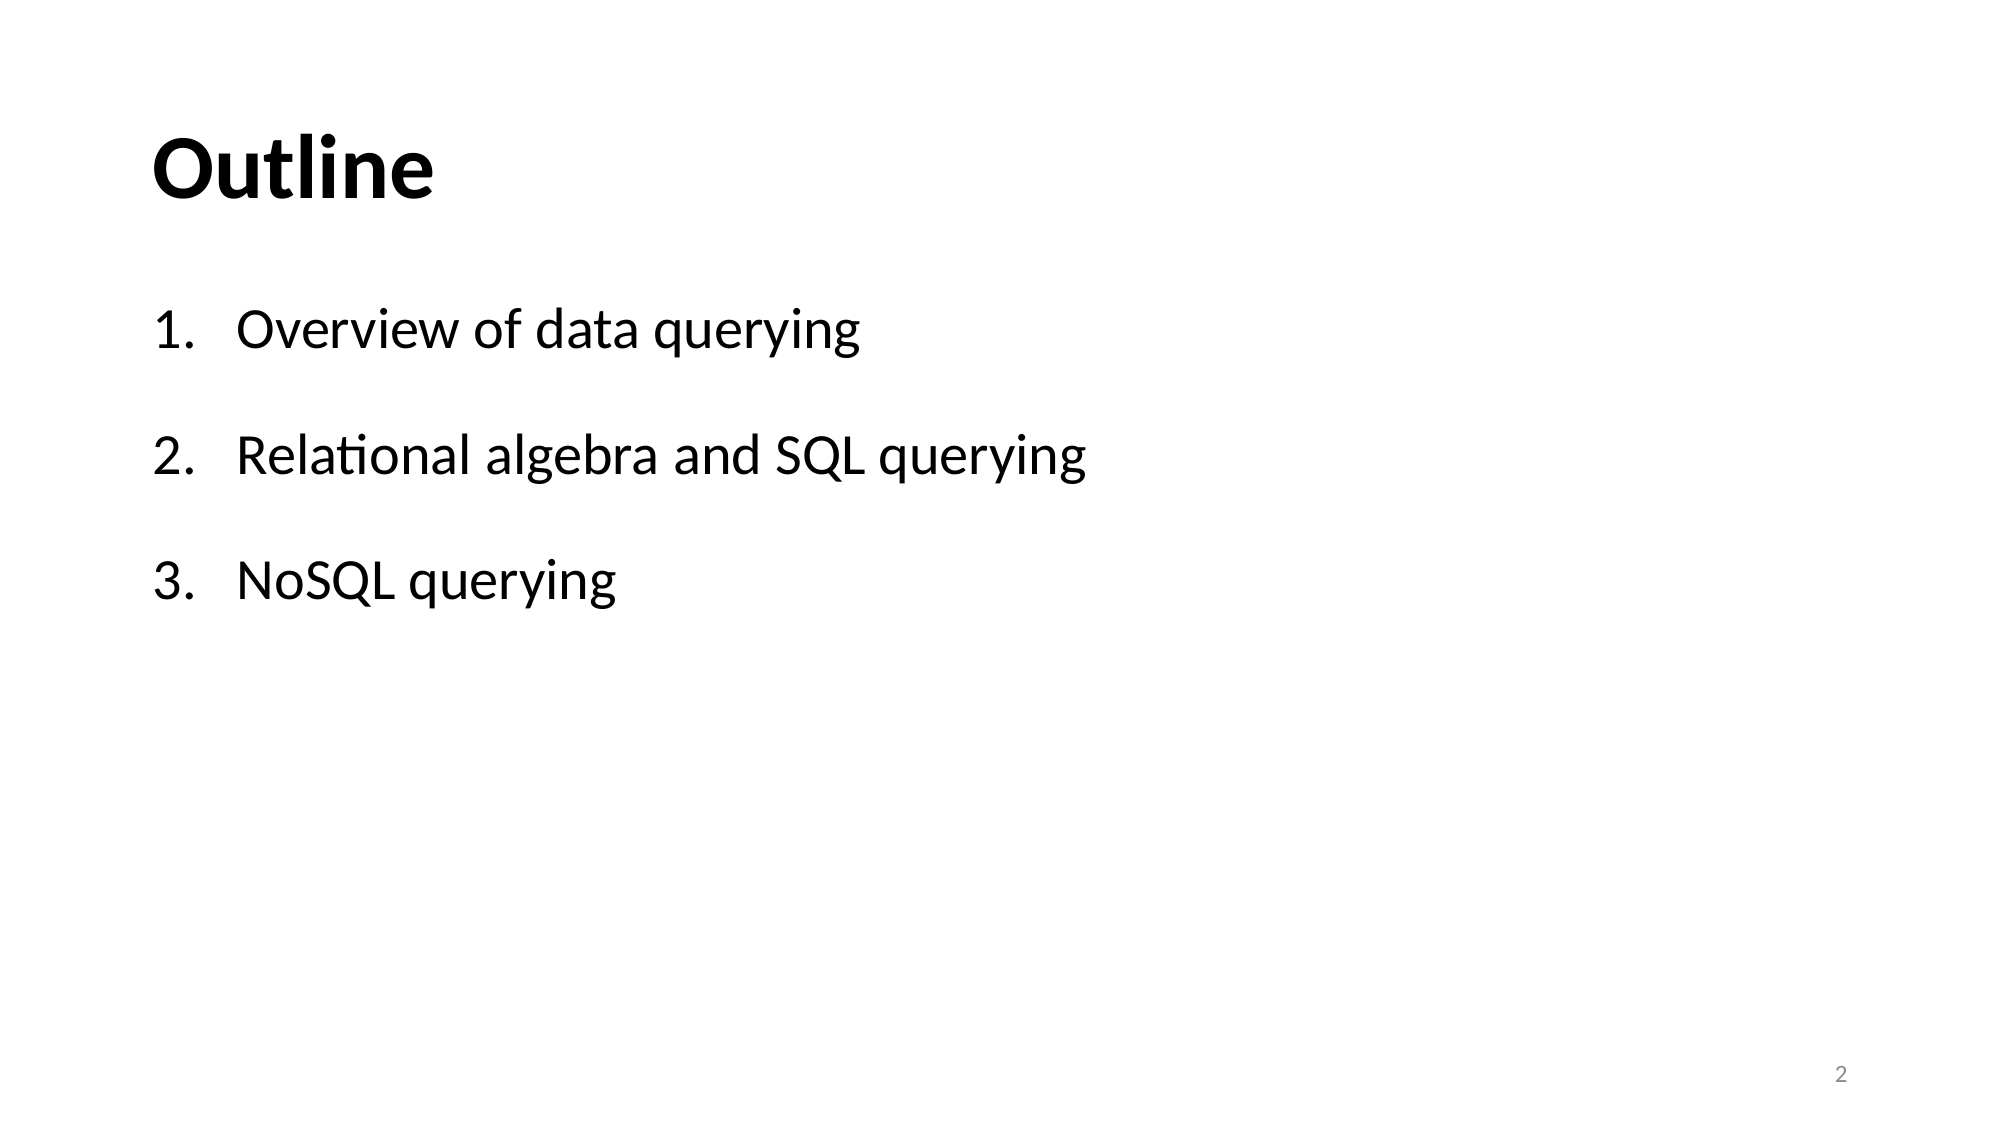

# Outline
Overview of data querying
Relational algebra and SQL querying
NoSQL querying
2